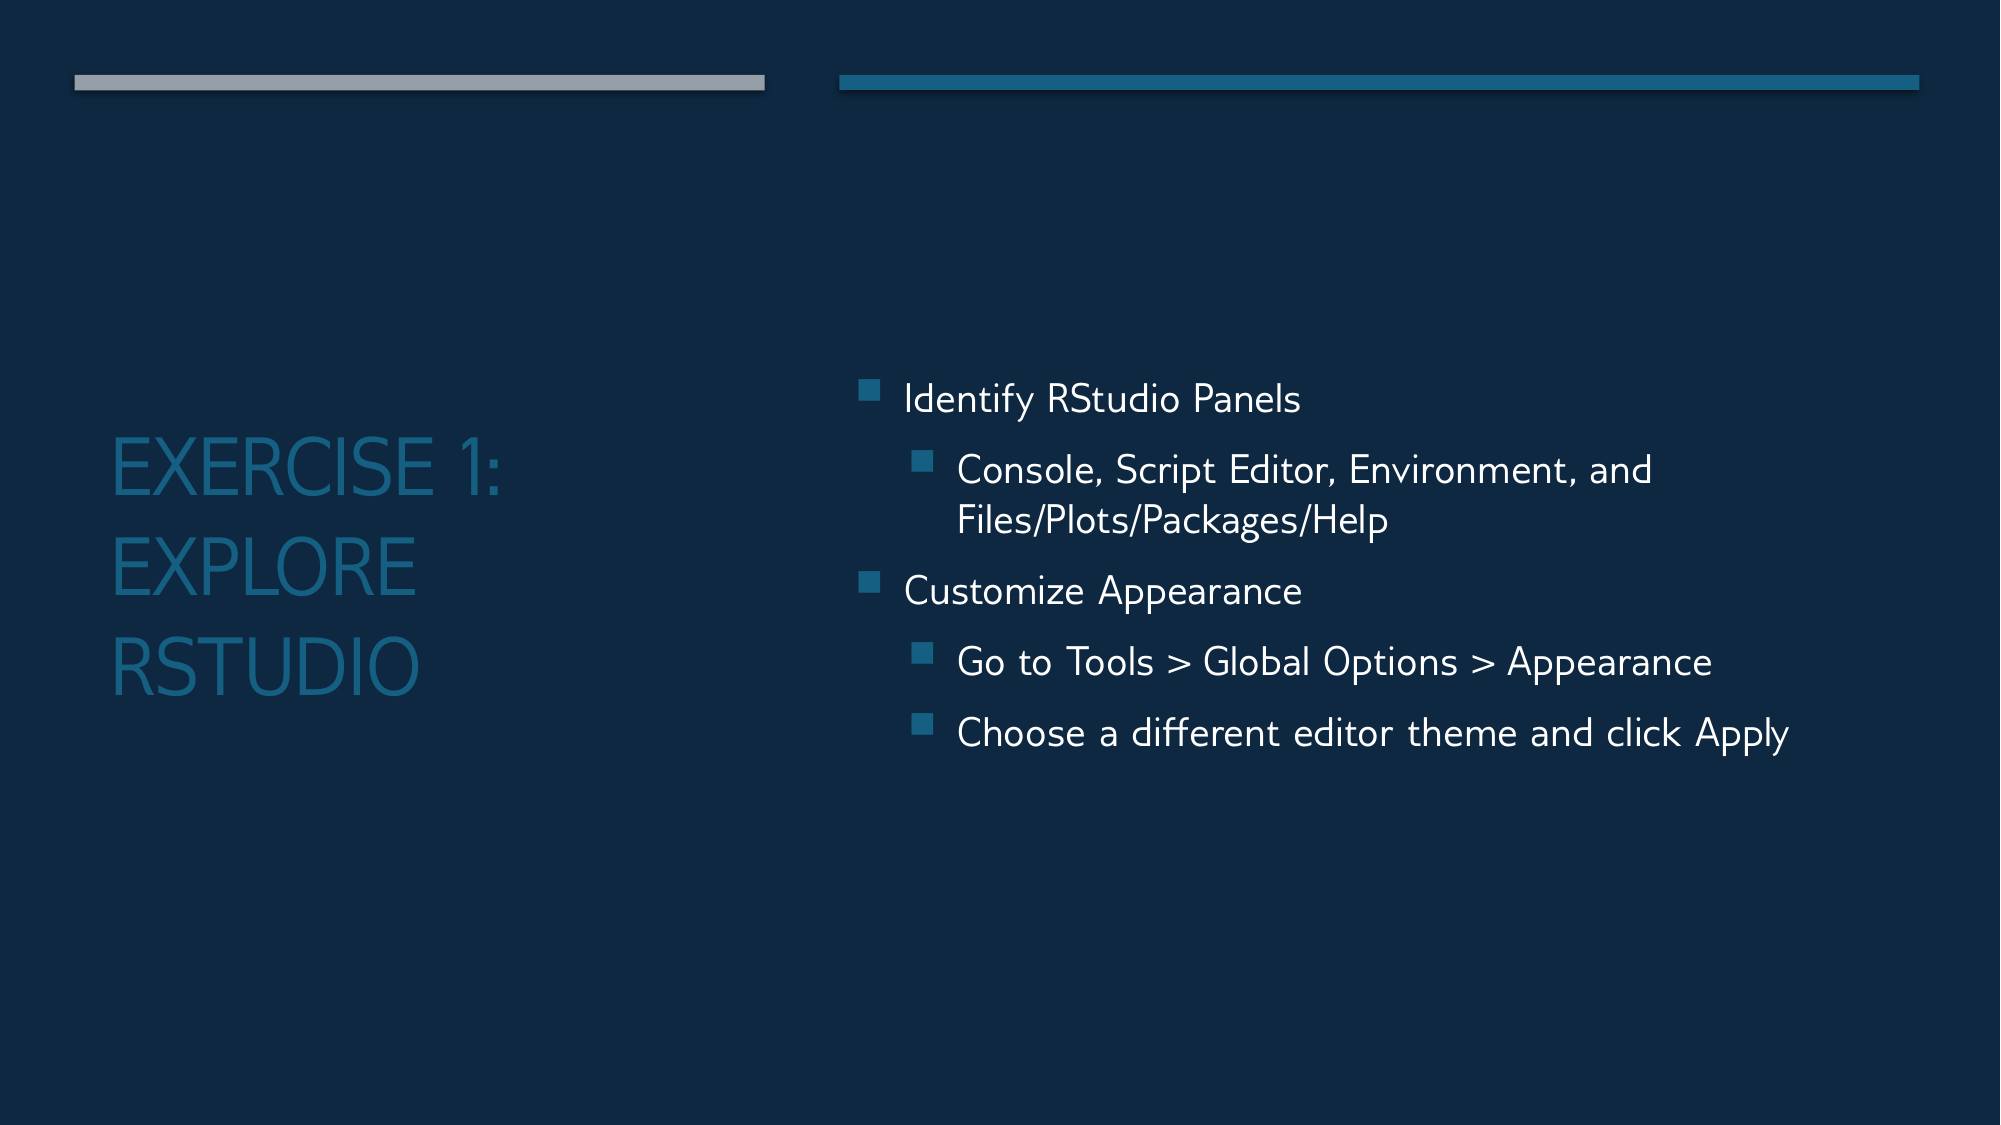

Identify RStudio Panels
Console, Script Editor, Environment, and Files/Plots/Packages/Help
Customize Appearance
Go to Tools > Global Options > Appearance
Choose a different editor theme and click Apply
# Exercise 1: Explore RStudio